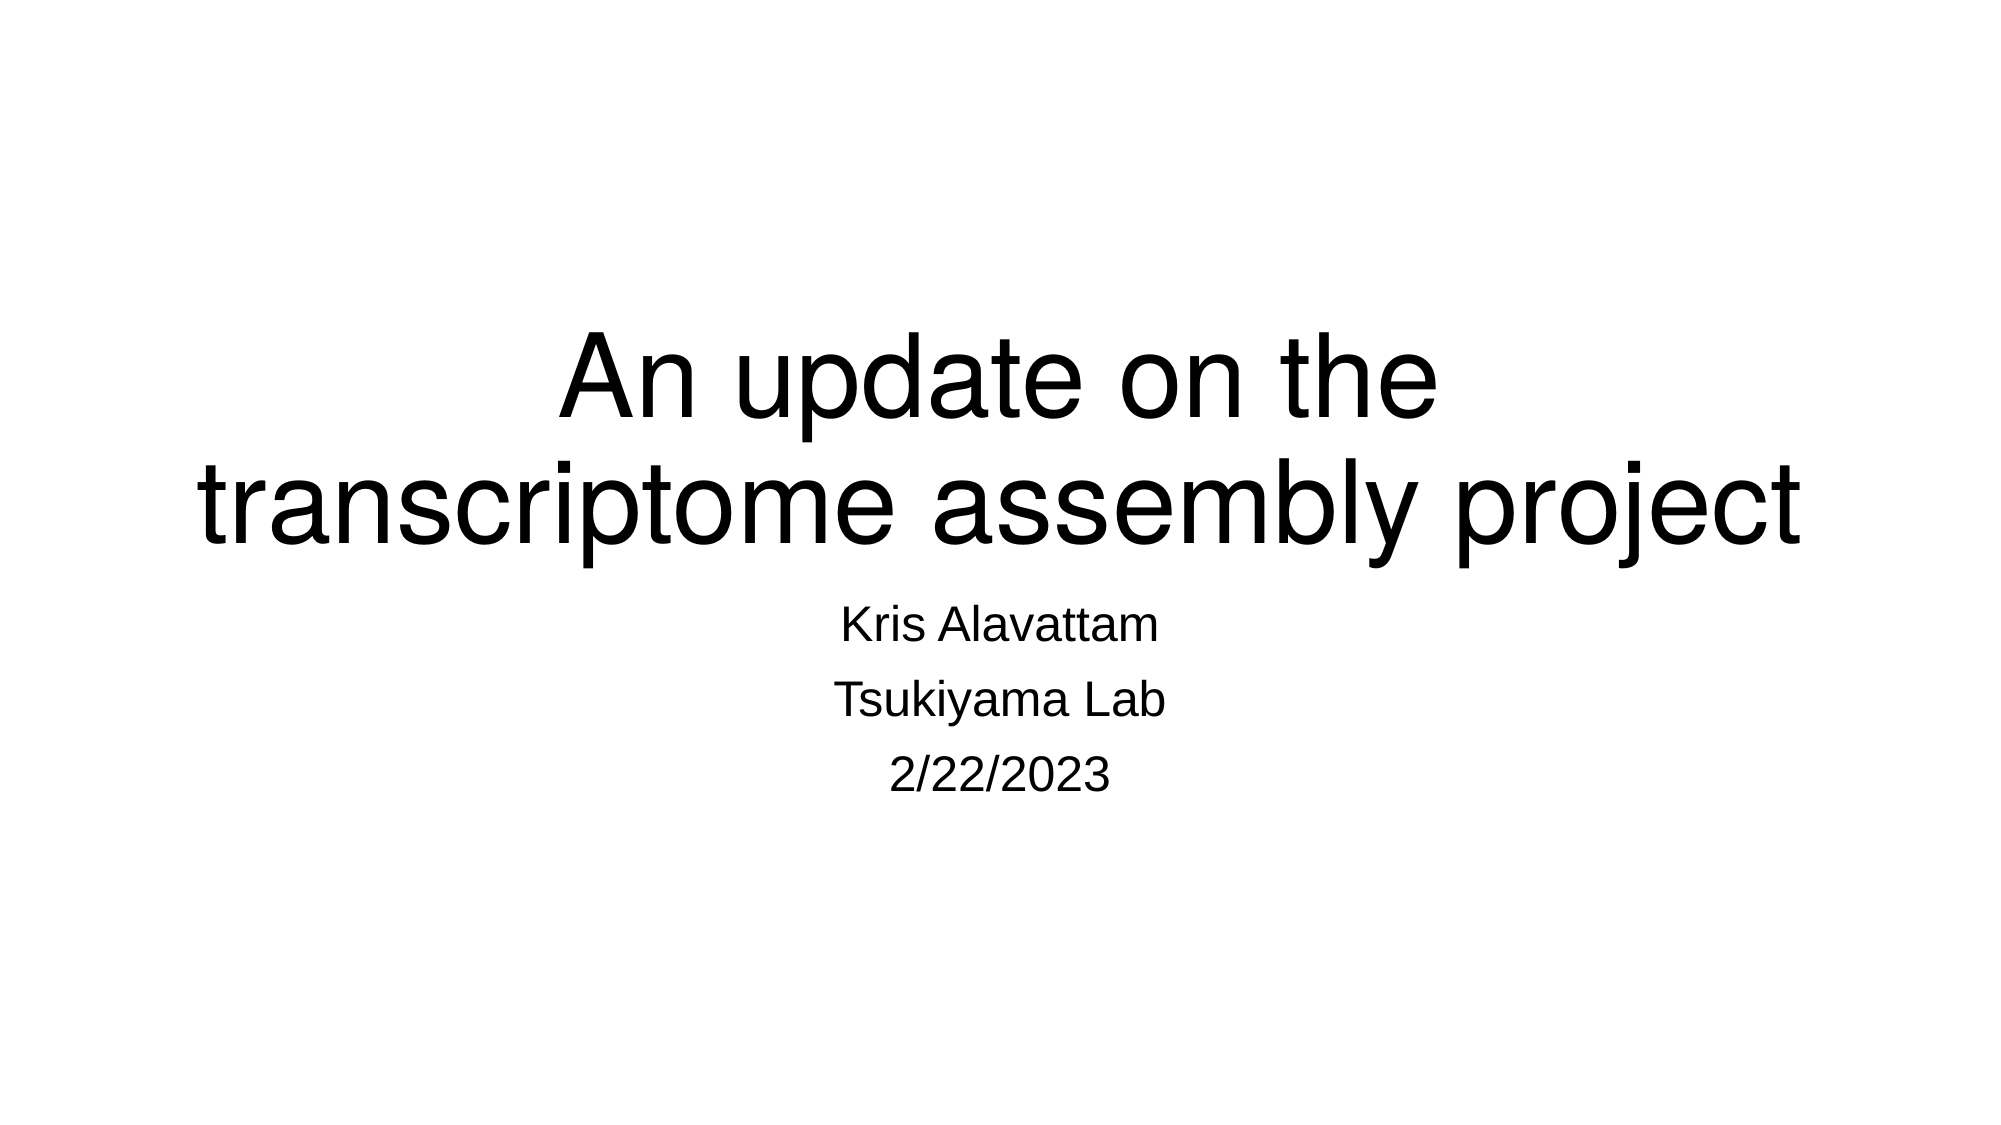

# An update on the transcriptome assembly project
Kris Alavattam
Tsukiyama Lab
2/22/2023